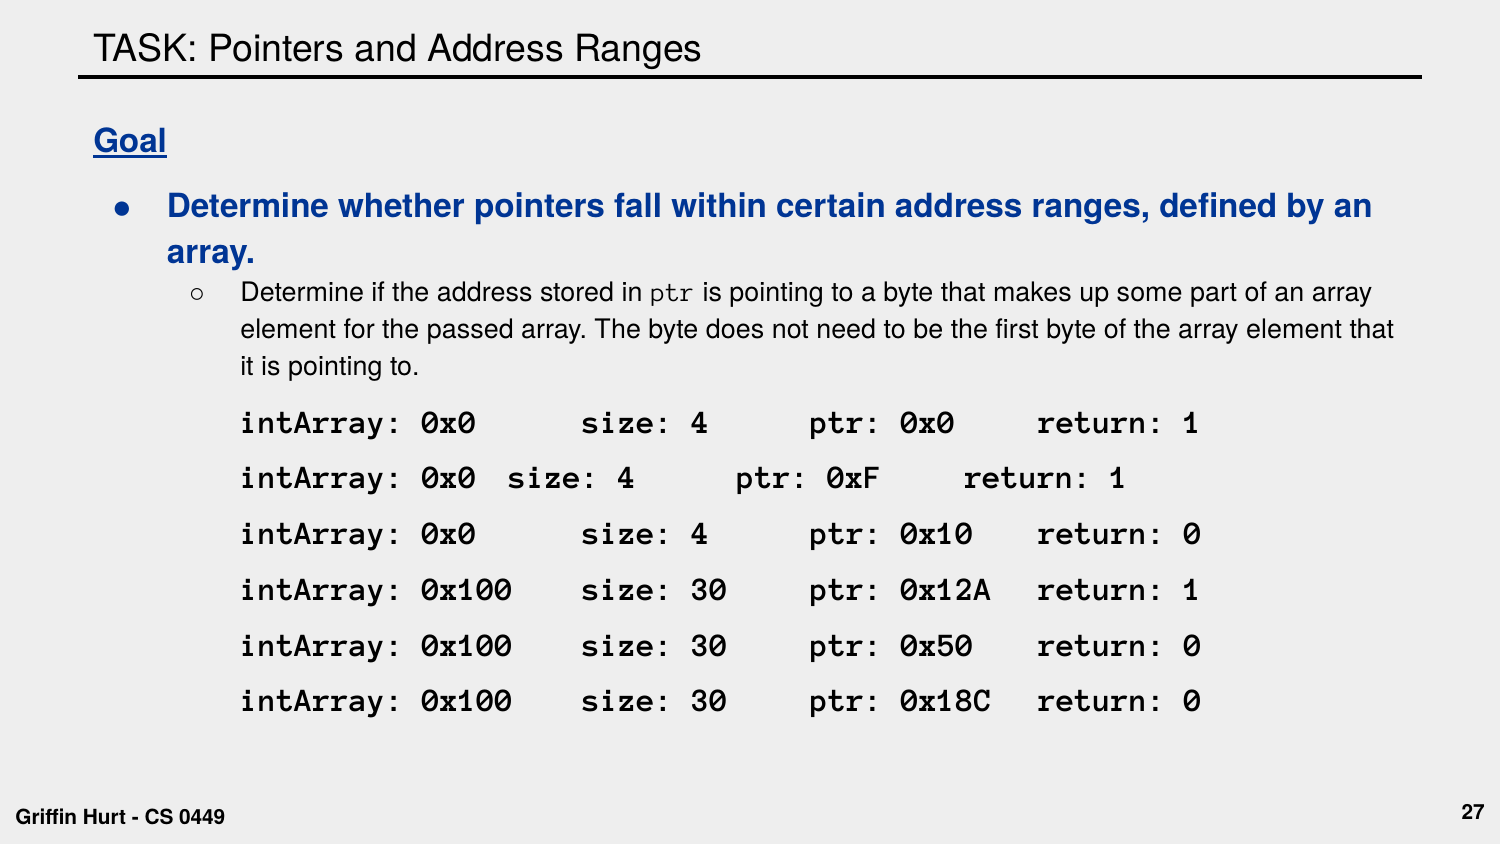

# TASK: Pointers and Address Ranges
Goal
Determine whether pointers fall within certain address ranges, defined by an array.
Determine if the address stored in ptr is pointing to a byte that makes up some part of an array element for the passed array. The byte does not need to be the first byte of the array element that it is pointing to.
intArray: 0x0 		size: 4 	ptr: 0x0	return: 1
intArray: 0x0 		size: 4 	ptr: 0xF	return: 1
intArray: 0x0 		size: 4 	ptr: 0x10	return: 0
intArray: 0x100 	size: 30 	ptr: 0x12A	return: 1
intArray: 0x100 	size: 30 	ptr: 0x50	return: 0
intArray: 0x100 	size: 30 	ptr: 0x18C	return: 0
27
Griffin Hurt - CS 0449